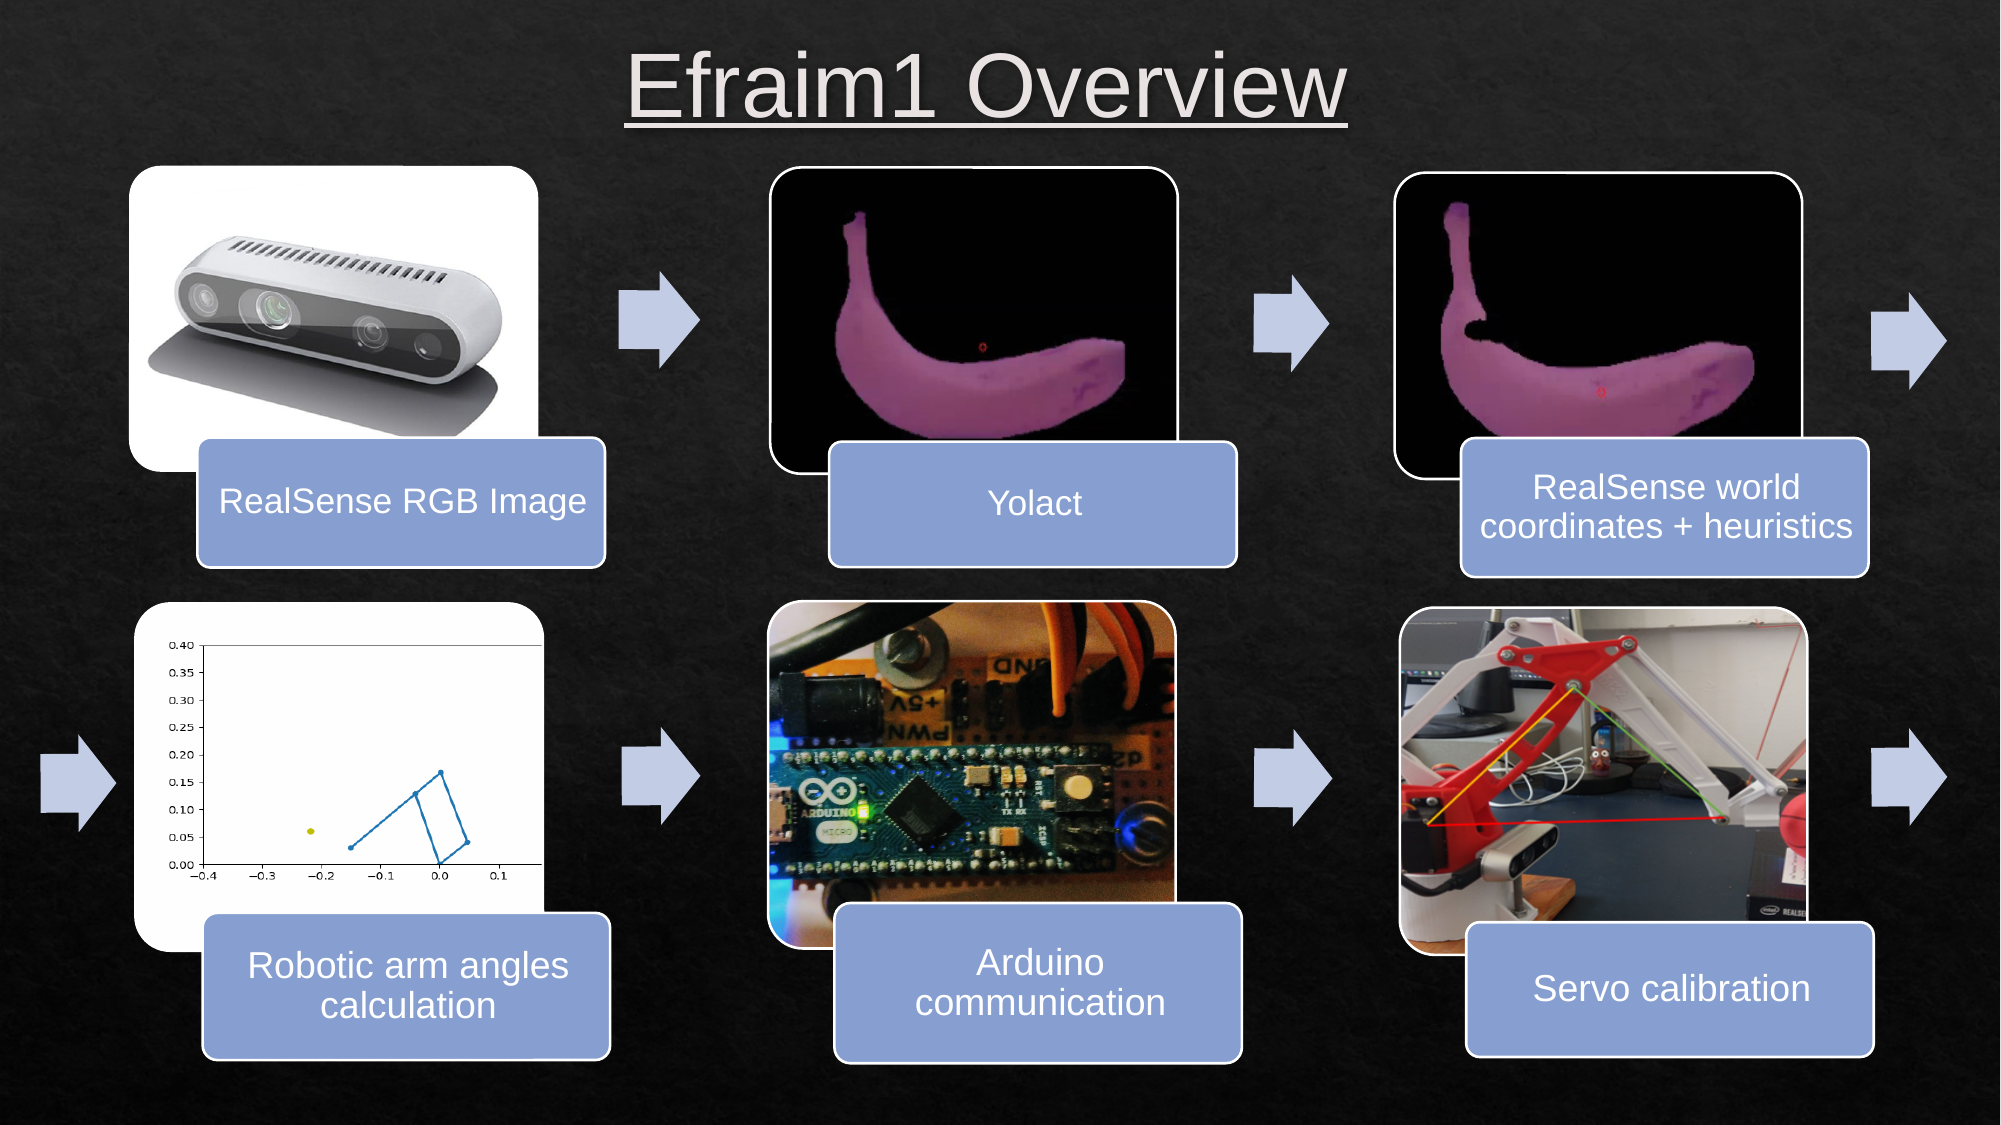

Efraim1 Overview
RealSense RGB Image

Yolact

RealSense world coordinates + heuristics

Robotic arm angles calculation

Arduino communication

Servo calibration